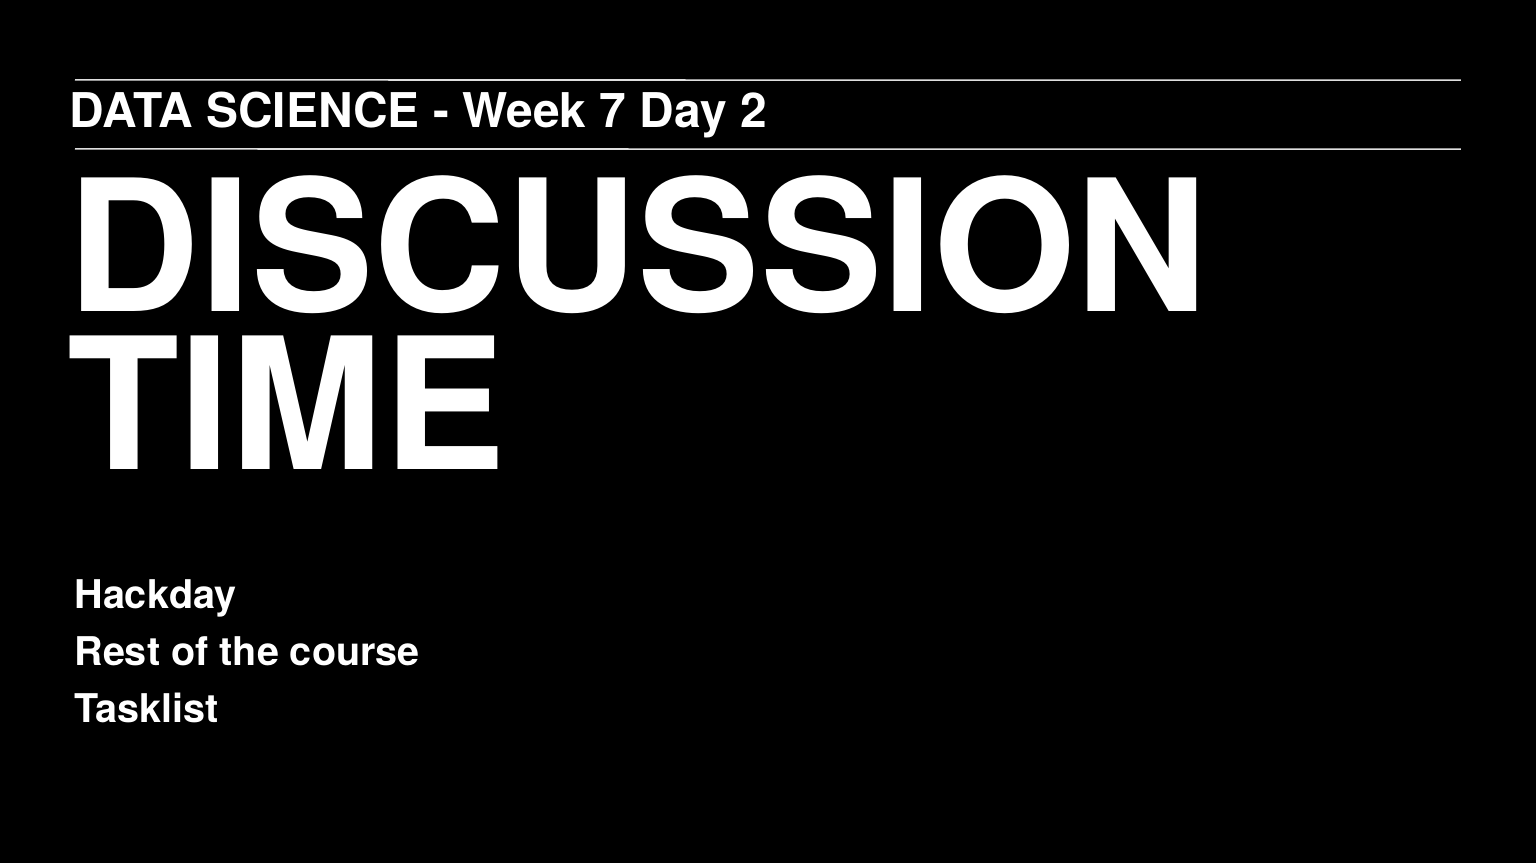

DATA SCIENCE - Week 7 Day 2

DISCUSSION TIME

Hackday
Rest of the course
Tasklist